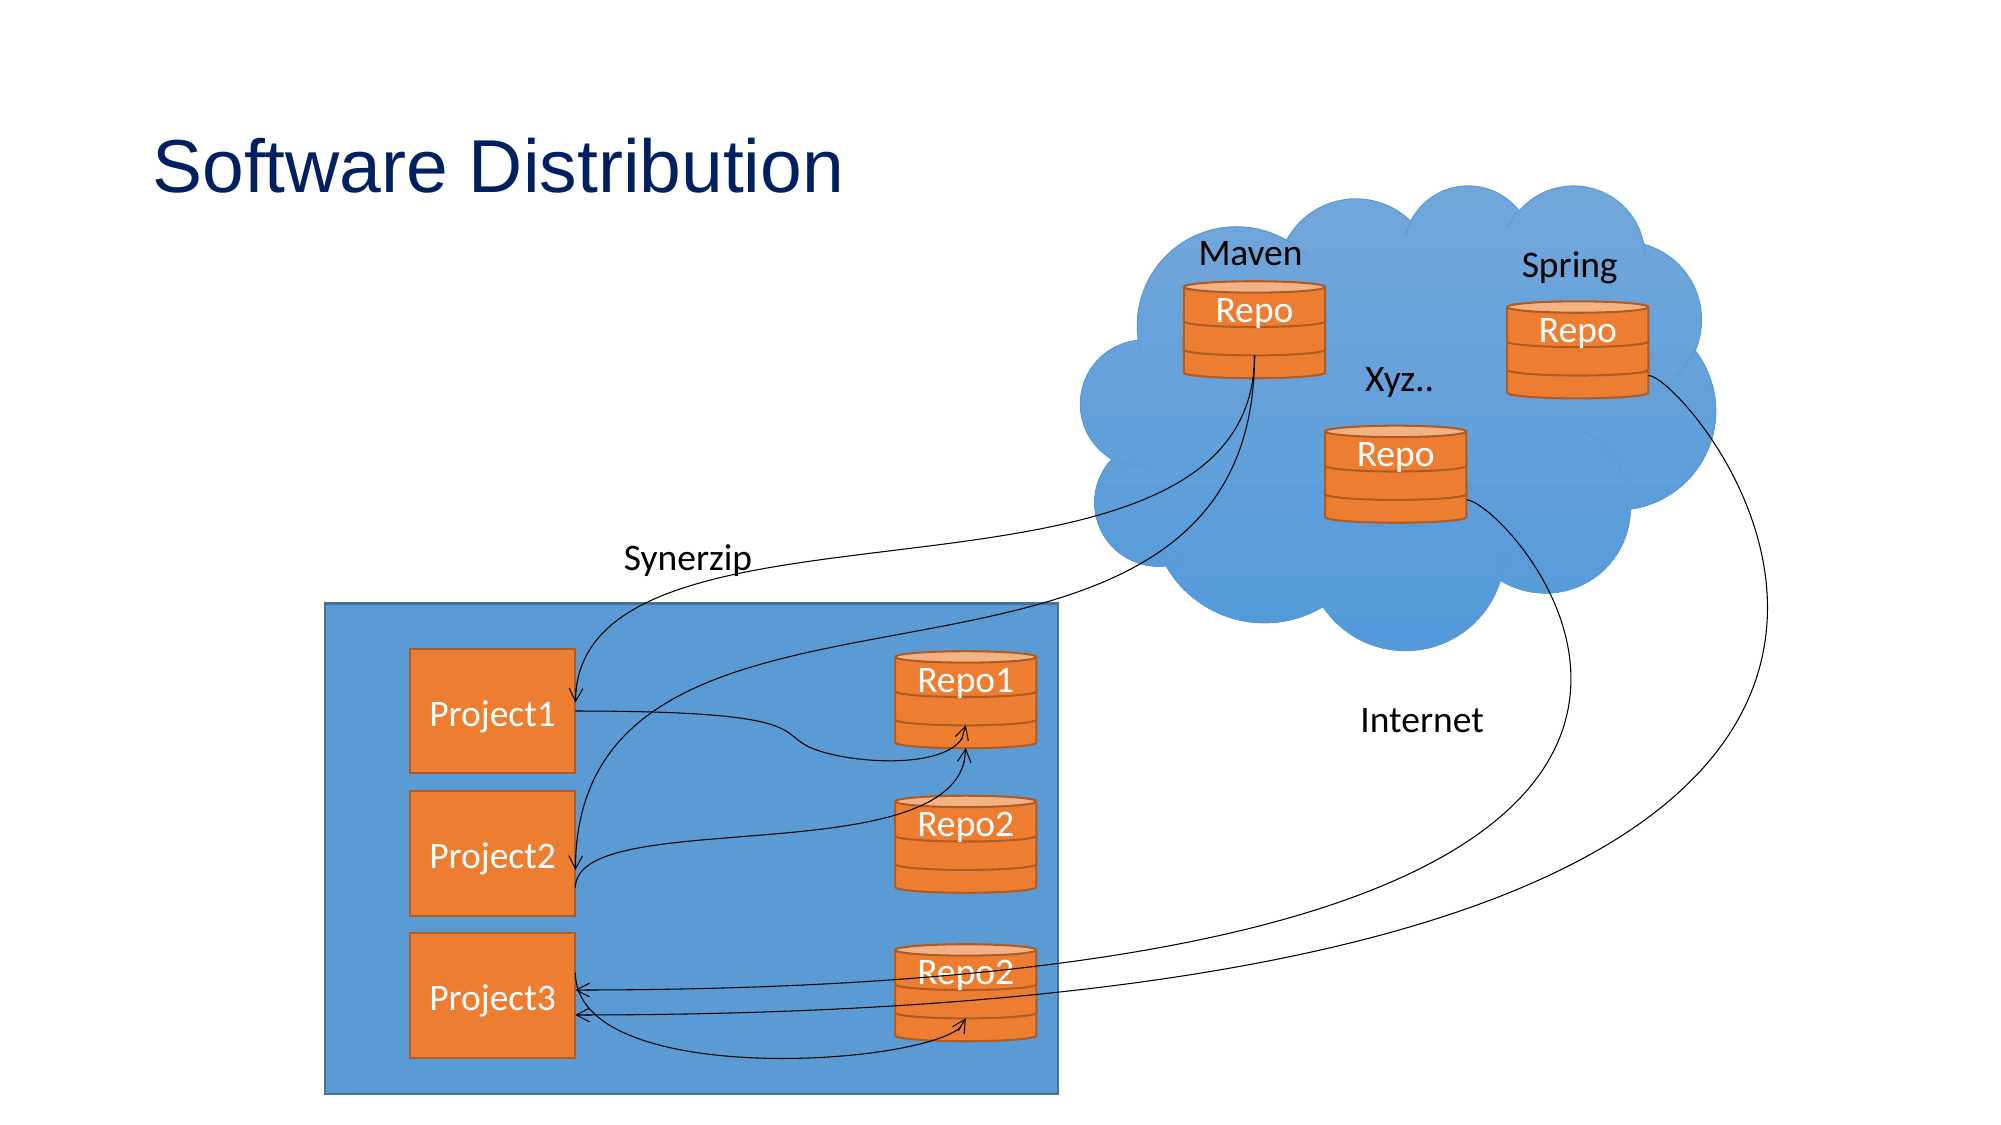

# Software Distribution

Maven
Spring
Repo

Repo

Xyz..
Repo

Synerzip

Project1
Repo1

Internet
Project2
Repo2

Project3
Repo2